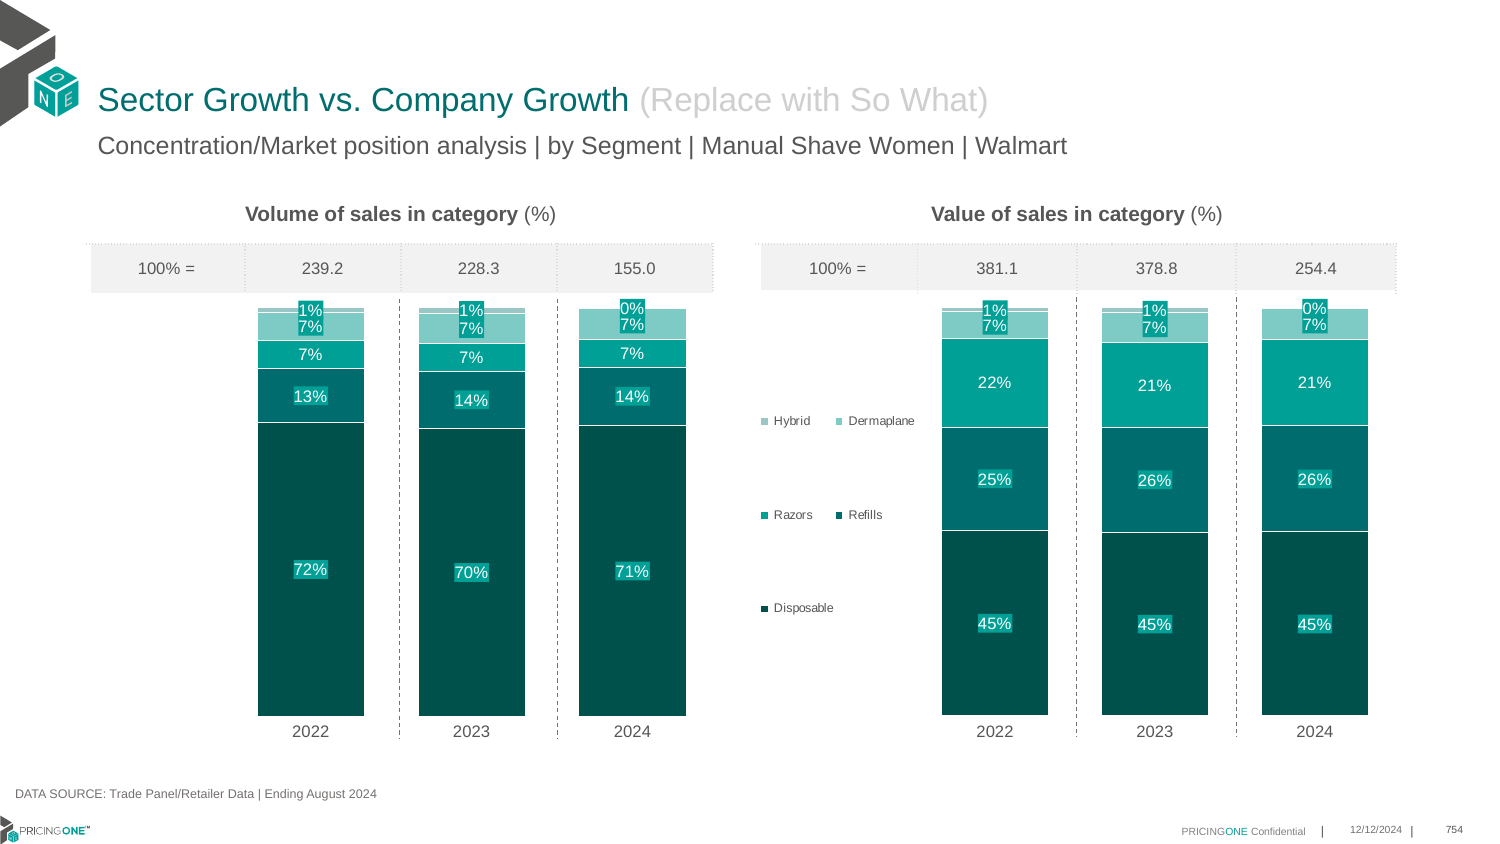

# Sector Growth vs. Company Growth (Replace with So What)
Concentration/Market position analysis | by Segment | Manual Shave Women | Walmart
| Volume of sales in category (%) |  |  |  |
| --- | --- | --- | --- |
| 100% = | 239.2 | 228.3 | 155.0 |
| Value of sales in category (%) |  |  |  |
| --- | --- | --- | --- |
| 100% = | 381.1 | 378.8 | 254.4 |

### Chart

| Category | Disposable | Refills | Razors | Dermaplane | Hybrid |
|---|---|---|---|---|---|
| 2022 | 0.718691417738186 | 0.13091529378674524 | 0.07027236451007425 | 0.06820723367679947 | 0.011913690288195044 |
| 2023 | 0.7043865765344233 | 0.13970251300441267 | 0.0674138753799263 | 0.07393979912393234 | 0.014557235957305395 |
| 2024 | 0.7119201262207228 | 0.14204964820031943 | 0.06842786485346139 | 0.07391637778383789 | 0.00368598294165855 |

### Chart

| Category | Disposable | Refills | Razors | Dermaplane | Hybrid |
|---|---|---|---|---|---|
| 2022 | 0.45362886623637233 | 0.2536043081036721 | 0.21654959678768393 | 0.06540981367543458 | 0.010807415196837016 |
| 2023 | 0.44918033603125457 | 0.2576370149267097 | 0.20747783215067245 | 0.07279244006607256 | 0.012912376825290745 |
| 2024 | 0.45021532339694864 | 0.2599742103175922 | 0.21202582782540616 | 0.07441071651909387 | 0.003373921940959143 |
DATA SOURCE: Trade Panel/Retailer Data | Ending August 2024

12/12/2024
754